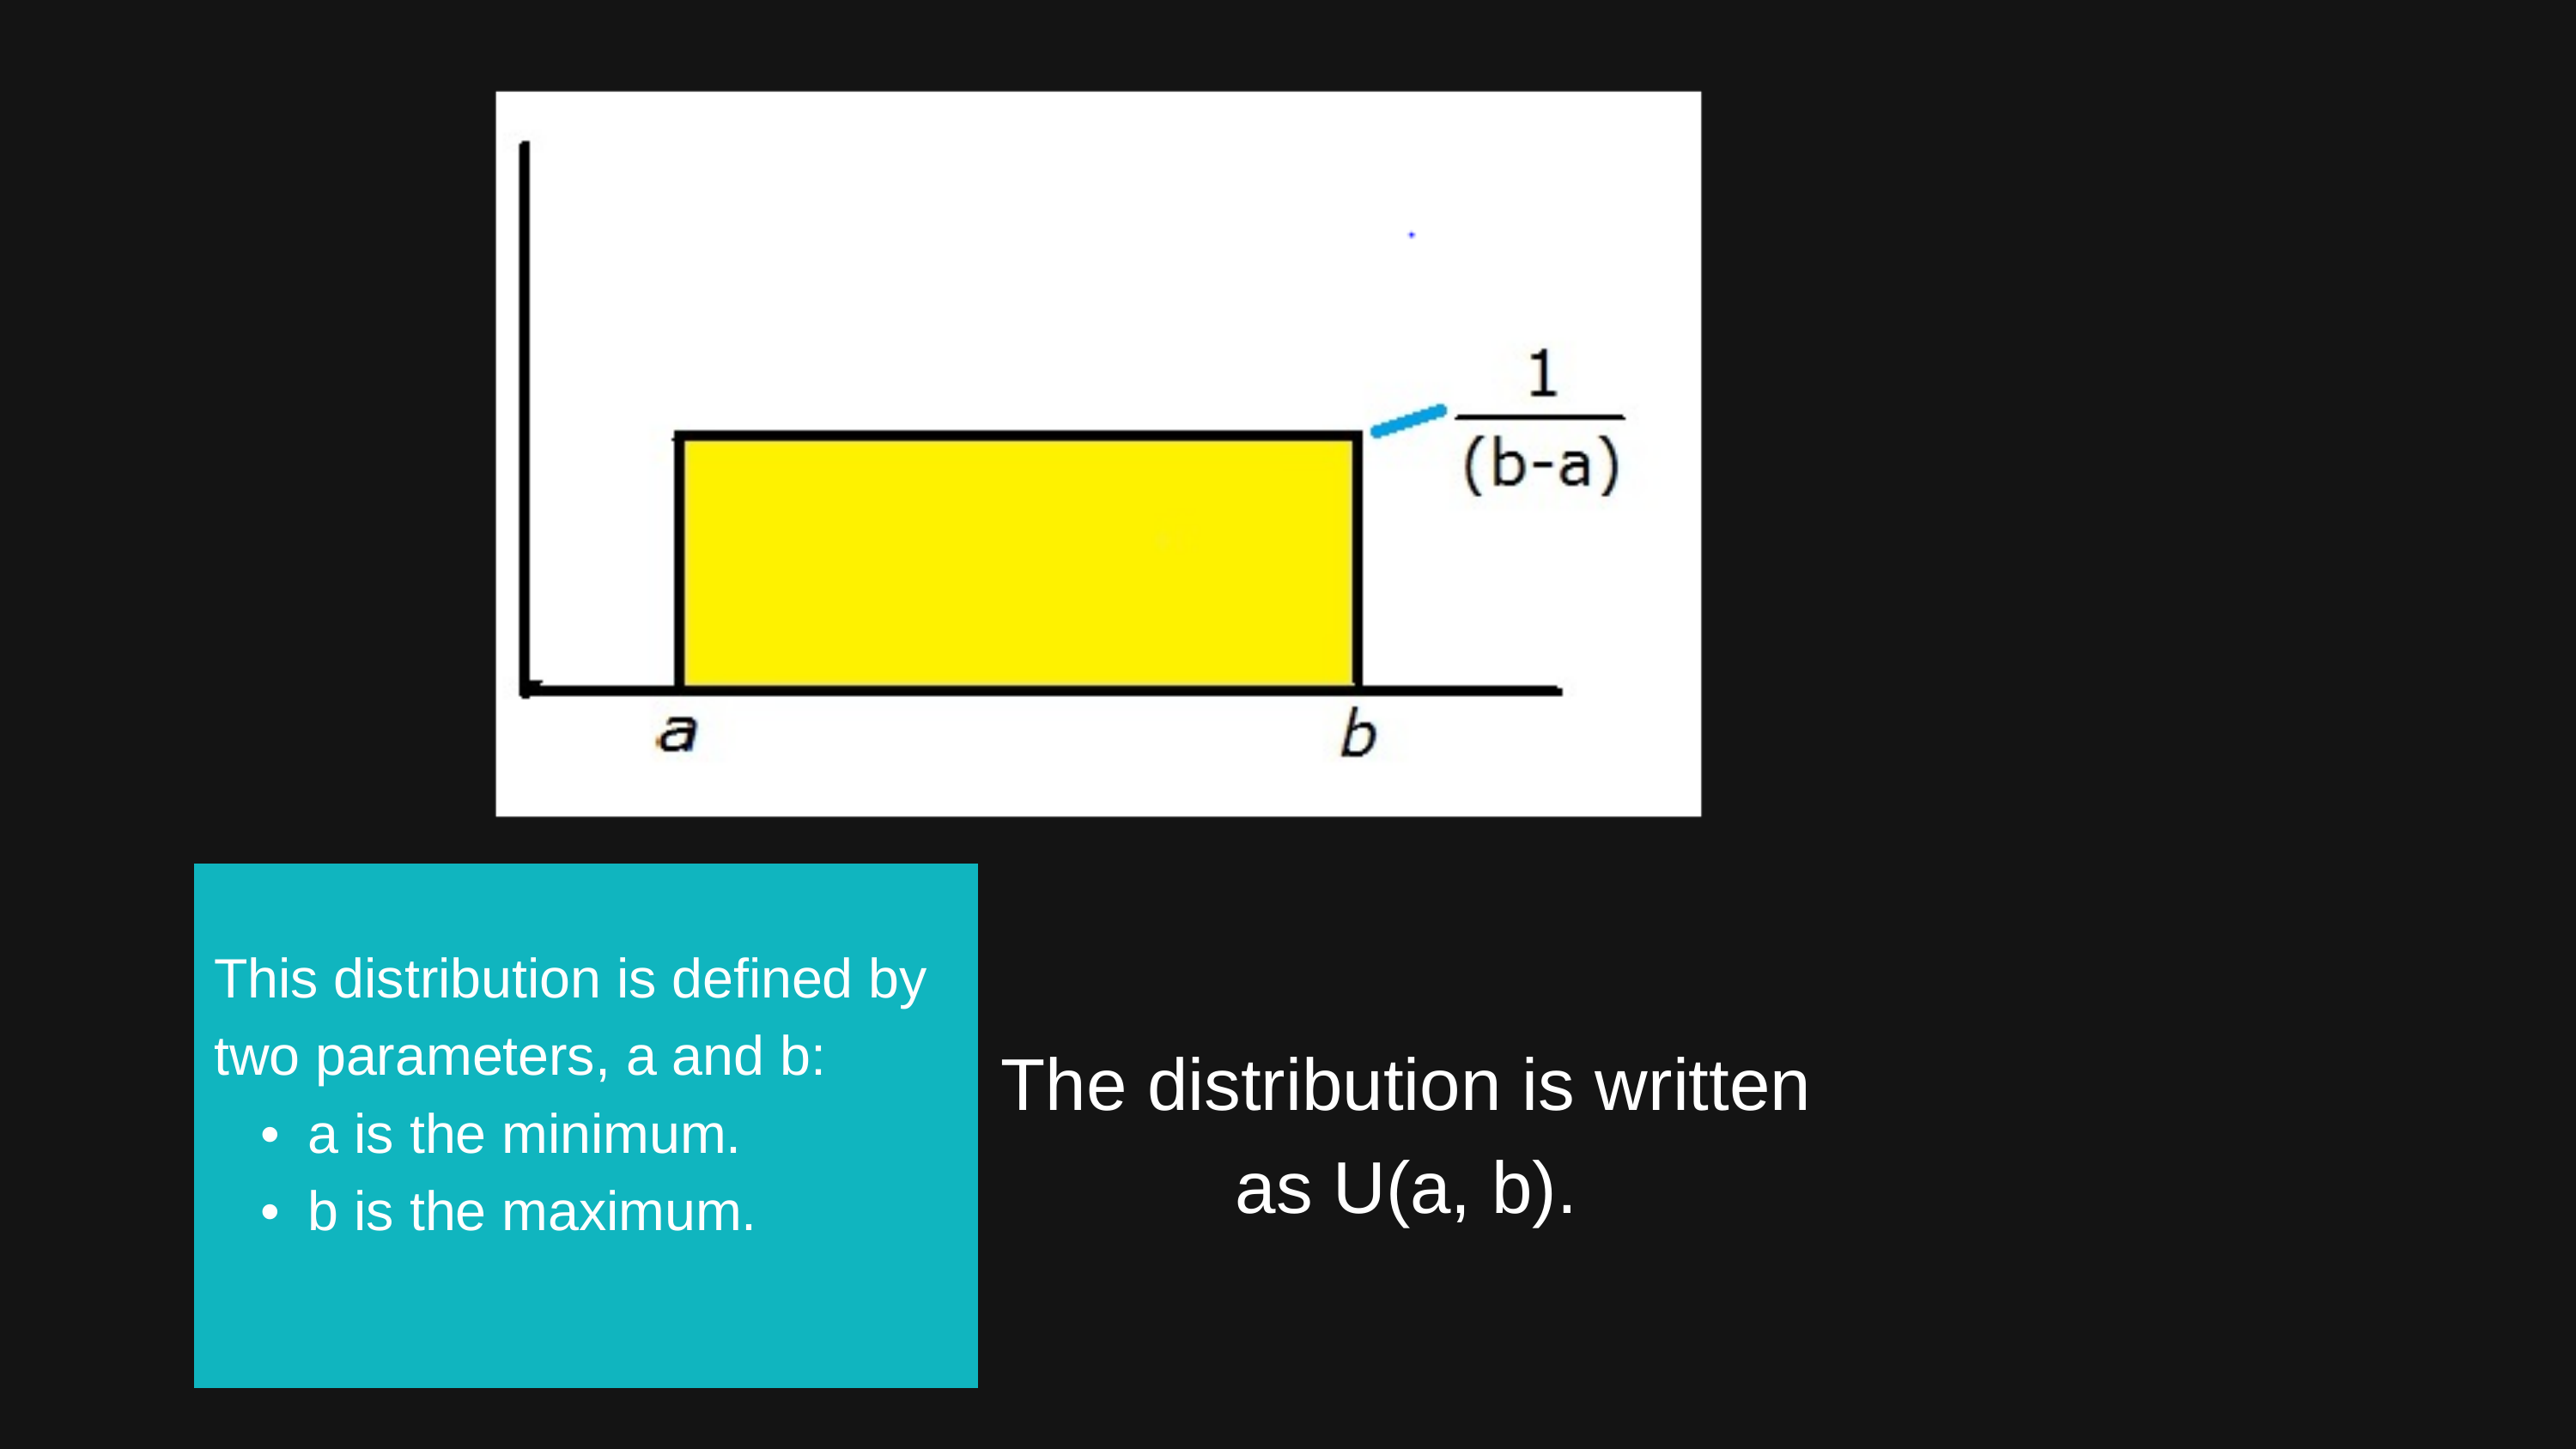

|  |  |  |  |  |
| --- | --- | --- | --- | --- |
| This distribution is defined by two parameters, a and b: a is the minimum. b is the maximum. | The distribution is written as U(a, b). |  |  |  |
|  |  |  |  |  |
|  |  |  |  |  |
|  |  |  |  |  |